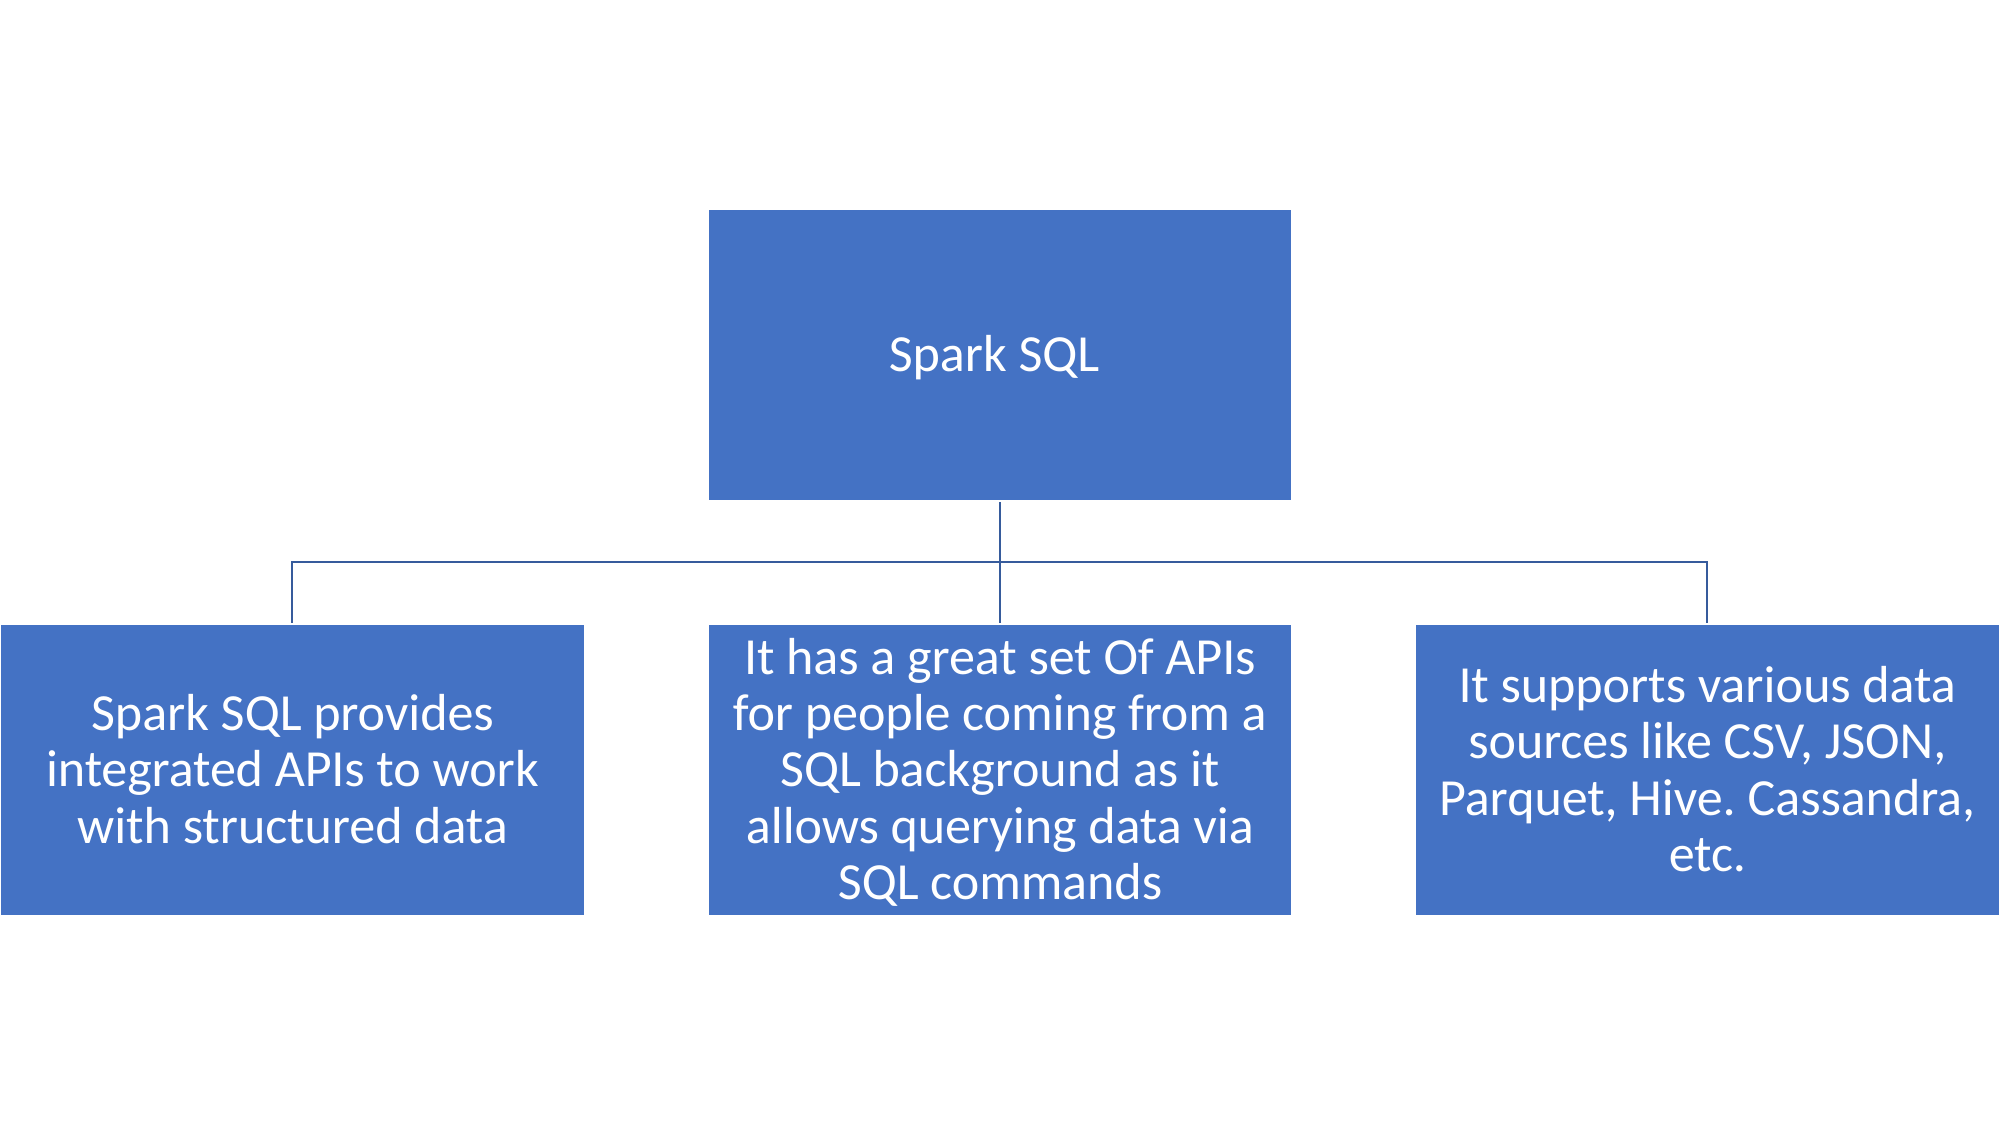

Spark SQL
Spark SQL provides integrated APIs to work with structured data
It has a great set Of APIs for people coming from a SQL background as it allows querying data via SQL commands
It supports various data sources like CSV, JSON, Parquet, Hive. Cassandra, etc.